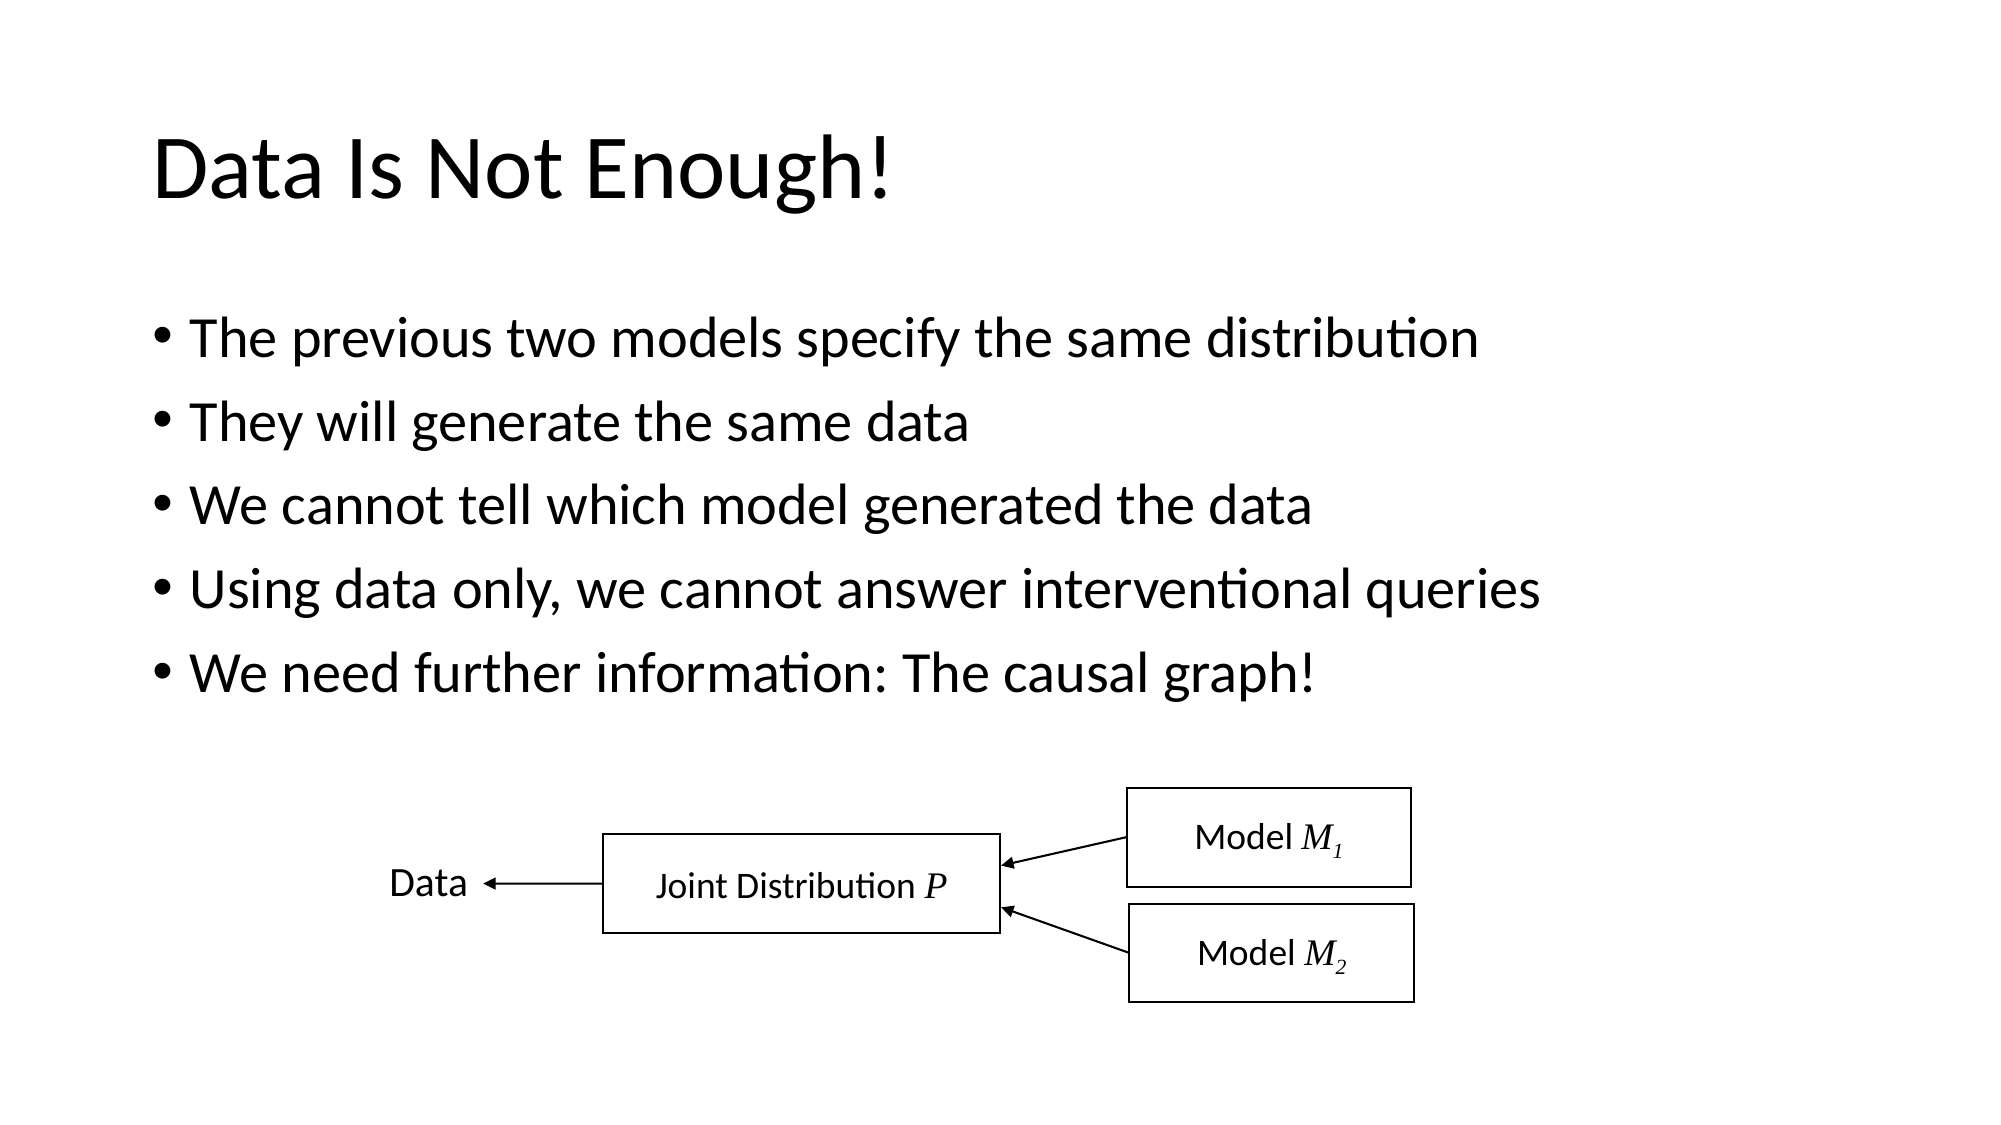

# Data Is Not Enough!
The previous two models specify the same distribution
They will generate the same data
We cannot tell which model generated the data
Using data only, we cannot answer interventional queries
We need further information: The causal graph!

Model M1
Joint Distribution P
Model M2
Data